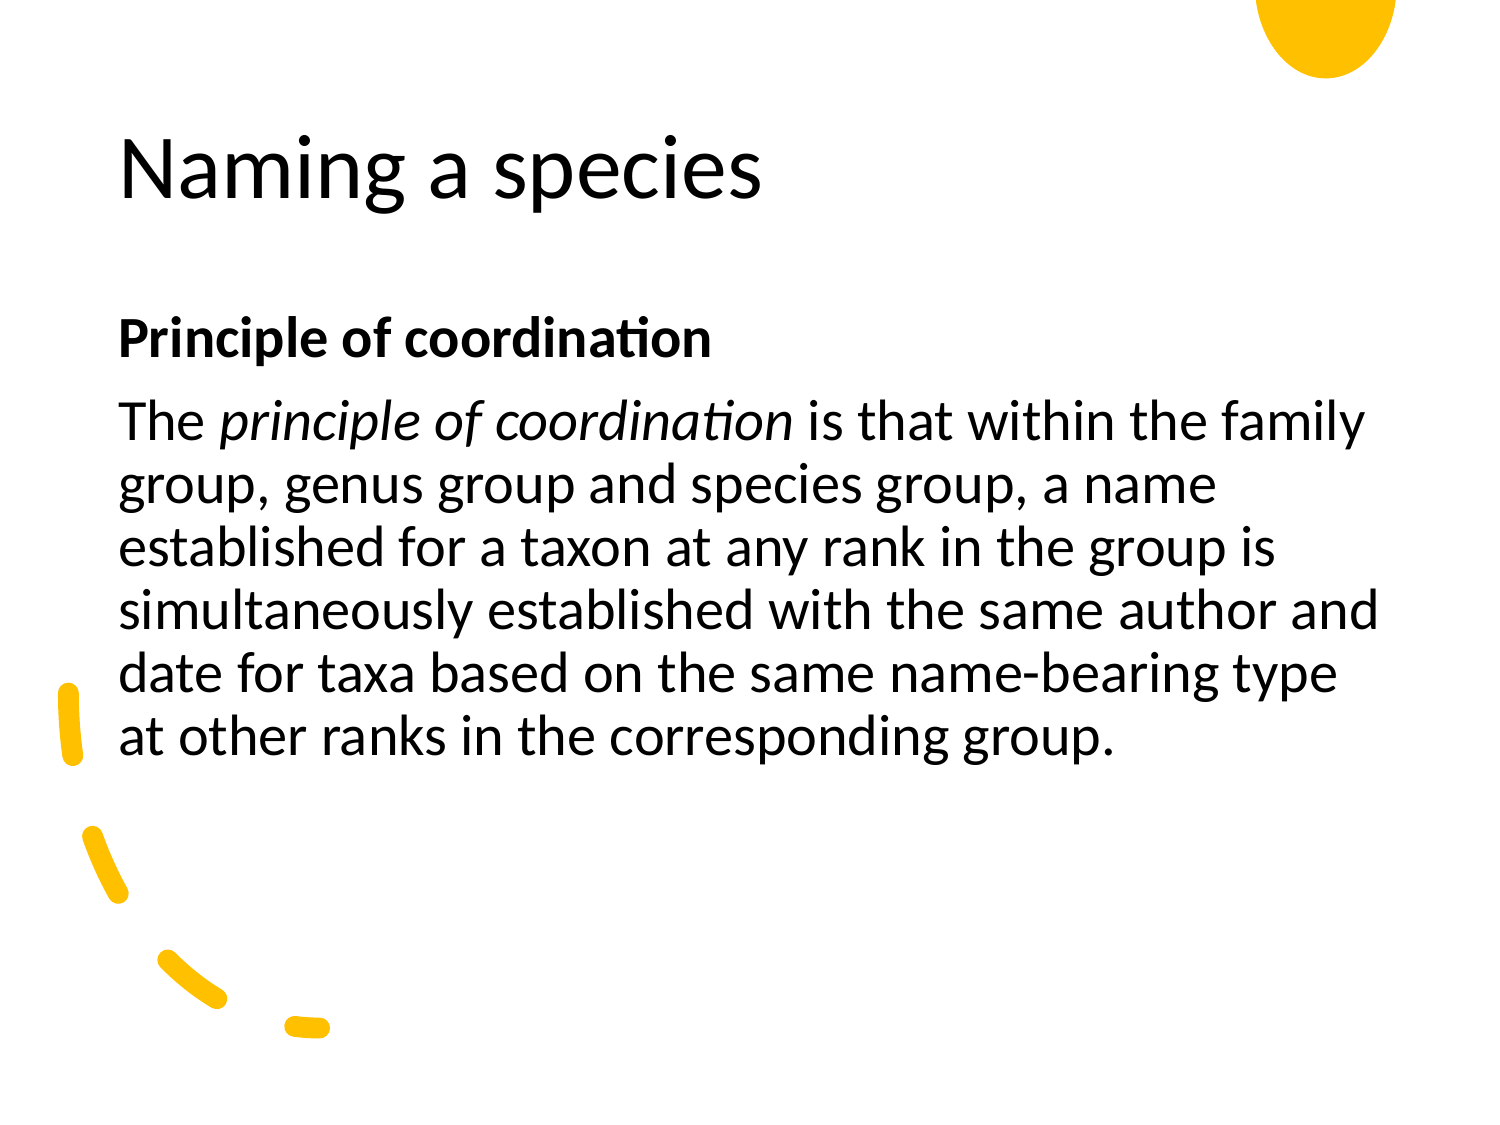

# Naming a species
Principle of coordination
The principle of coordination is that within the family group, genus group and species group, a name established for a taxon at any rank in the group is simultaneously established with the same author and date for taxa based on the same name-bearing type at other ranks in the corresponding group.